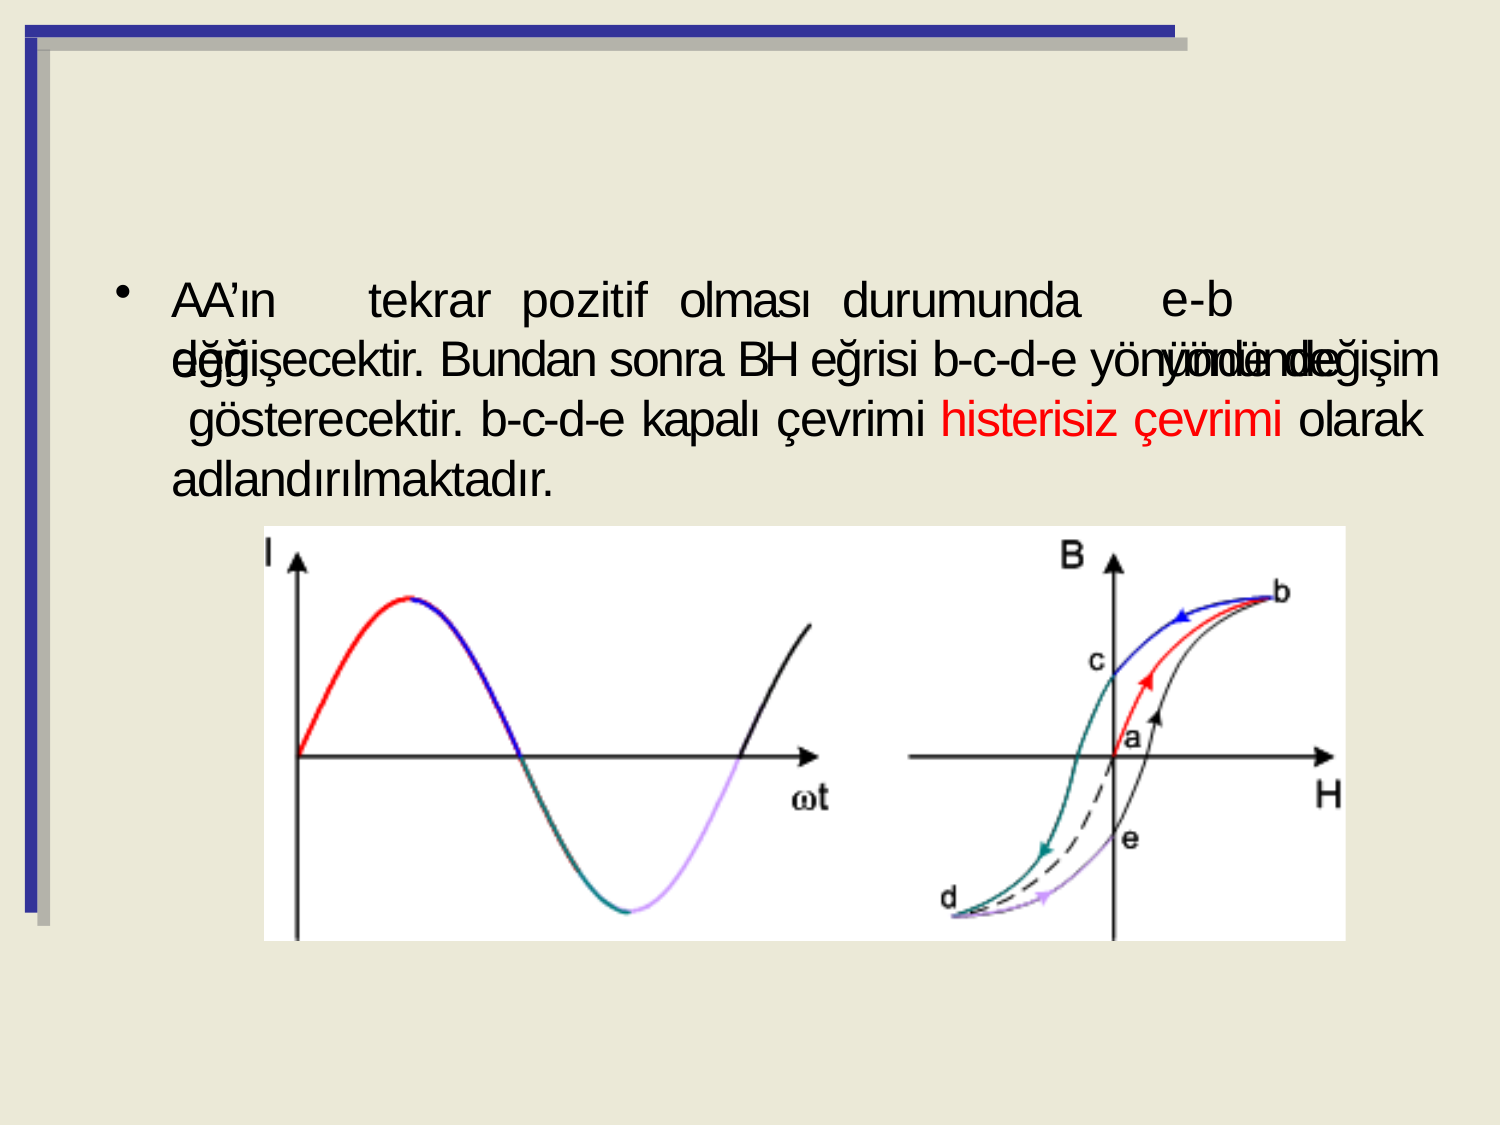

AA’ın	tekrar	pozitif	olması	durumunda	eğri
e-b	yönünde
değişecektir. Bundan sonra BH eğrisi b-c-d-e yönünde değişim  gösterecektir. b-c-d-e kapalı çevrimi histerisiz çevrimi olarak  adlandırılmaktadır.